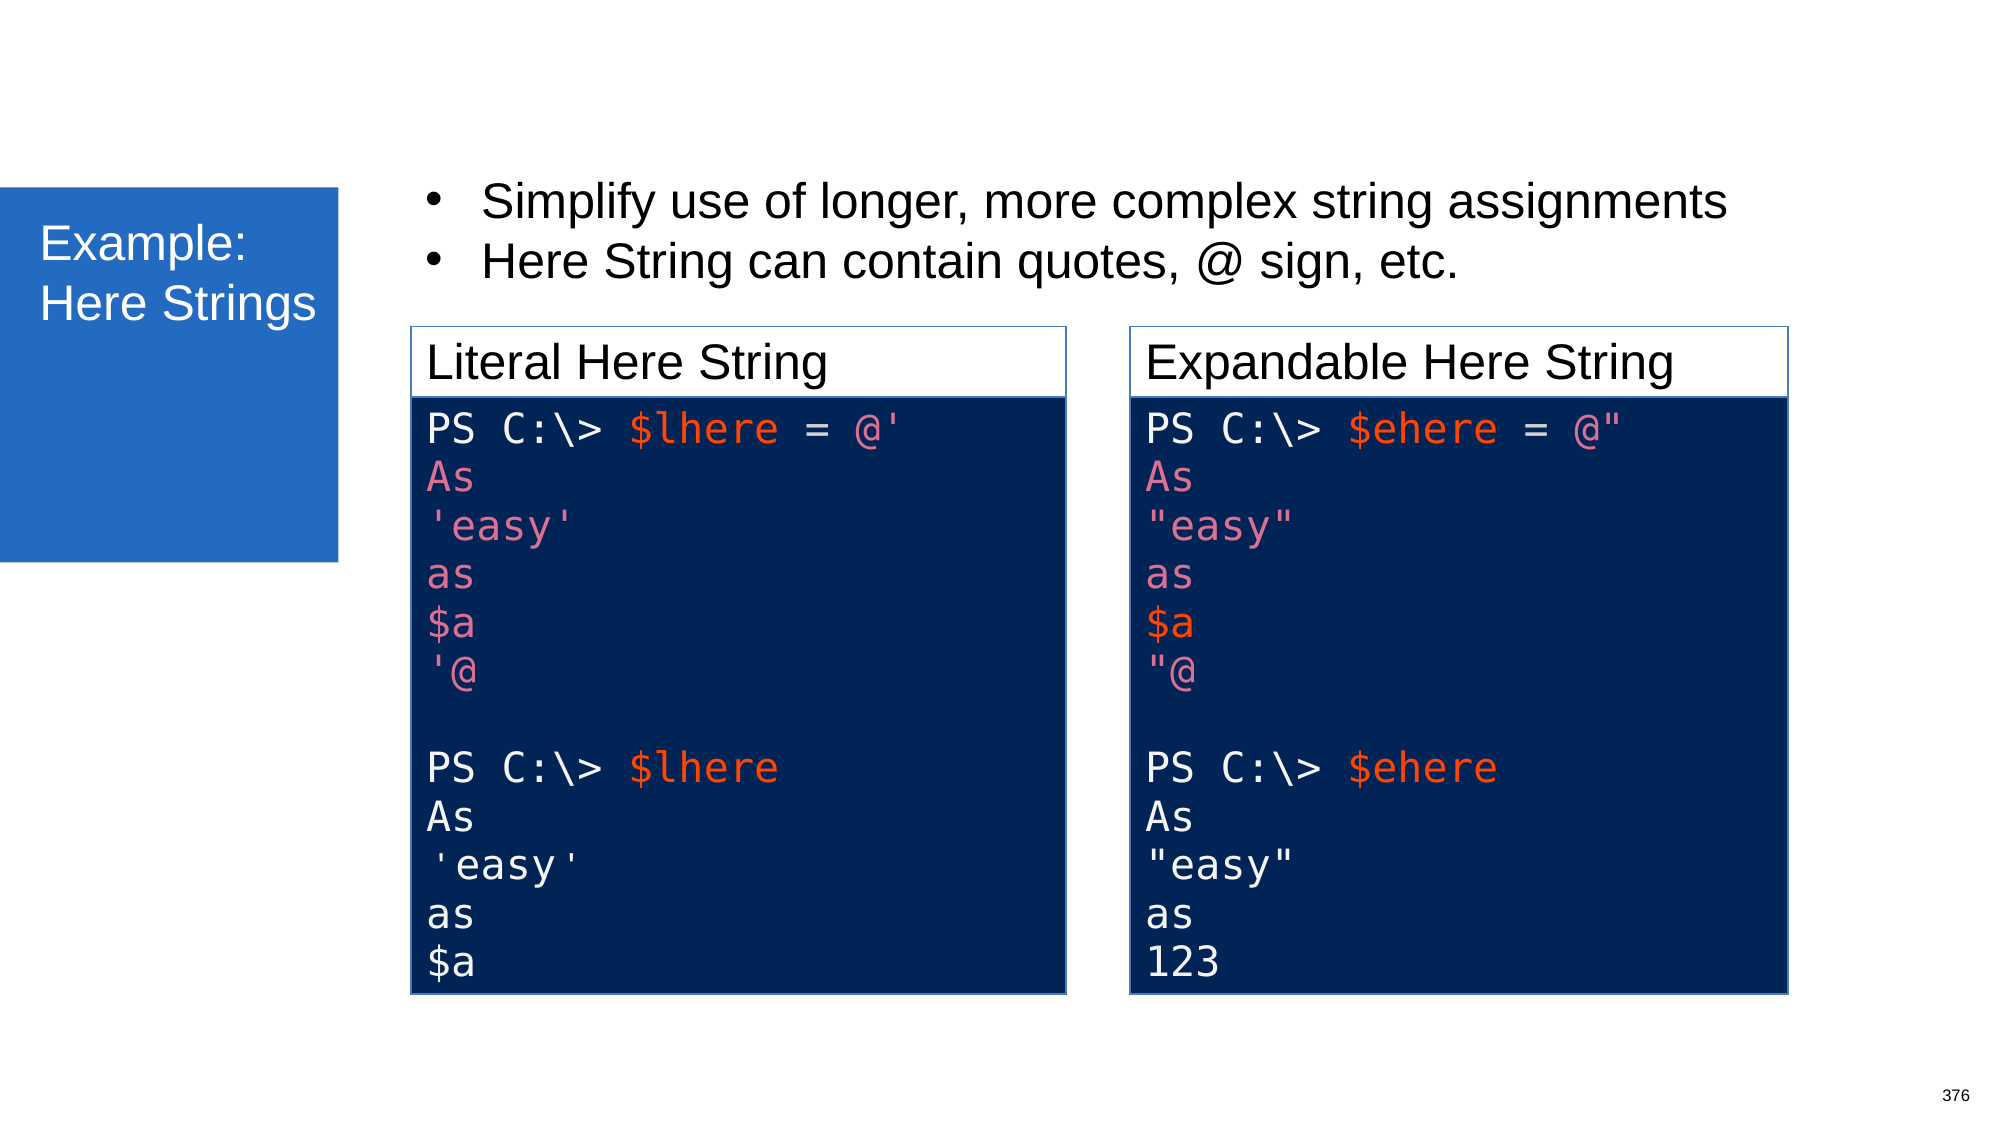

Simplify use of longer, more complex string assignments
Here String can contain quotes, @ sign, etc.
Example:
Here Strings
| Literal Here String |
| --- |
| PS C:\> $lhere = @' As 'easy' as $a '@ PS C:\> $lhere As ' easy ' as $a |
| Expandable Here String |
| --- |
| PS C:\> $ehere = @" As "easy" as $a "@ PS C:\> $ehere As "easy" as 123 |
376